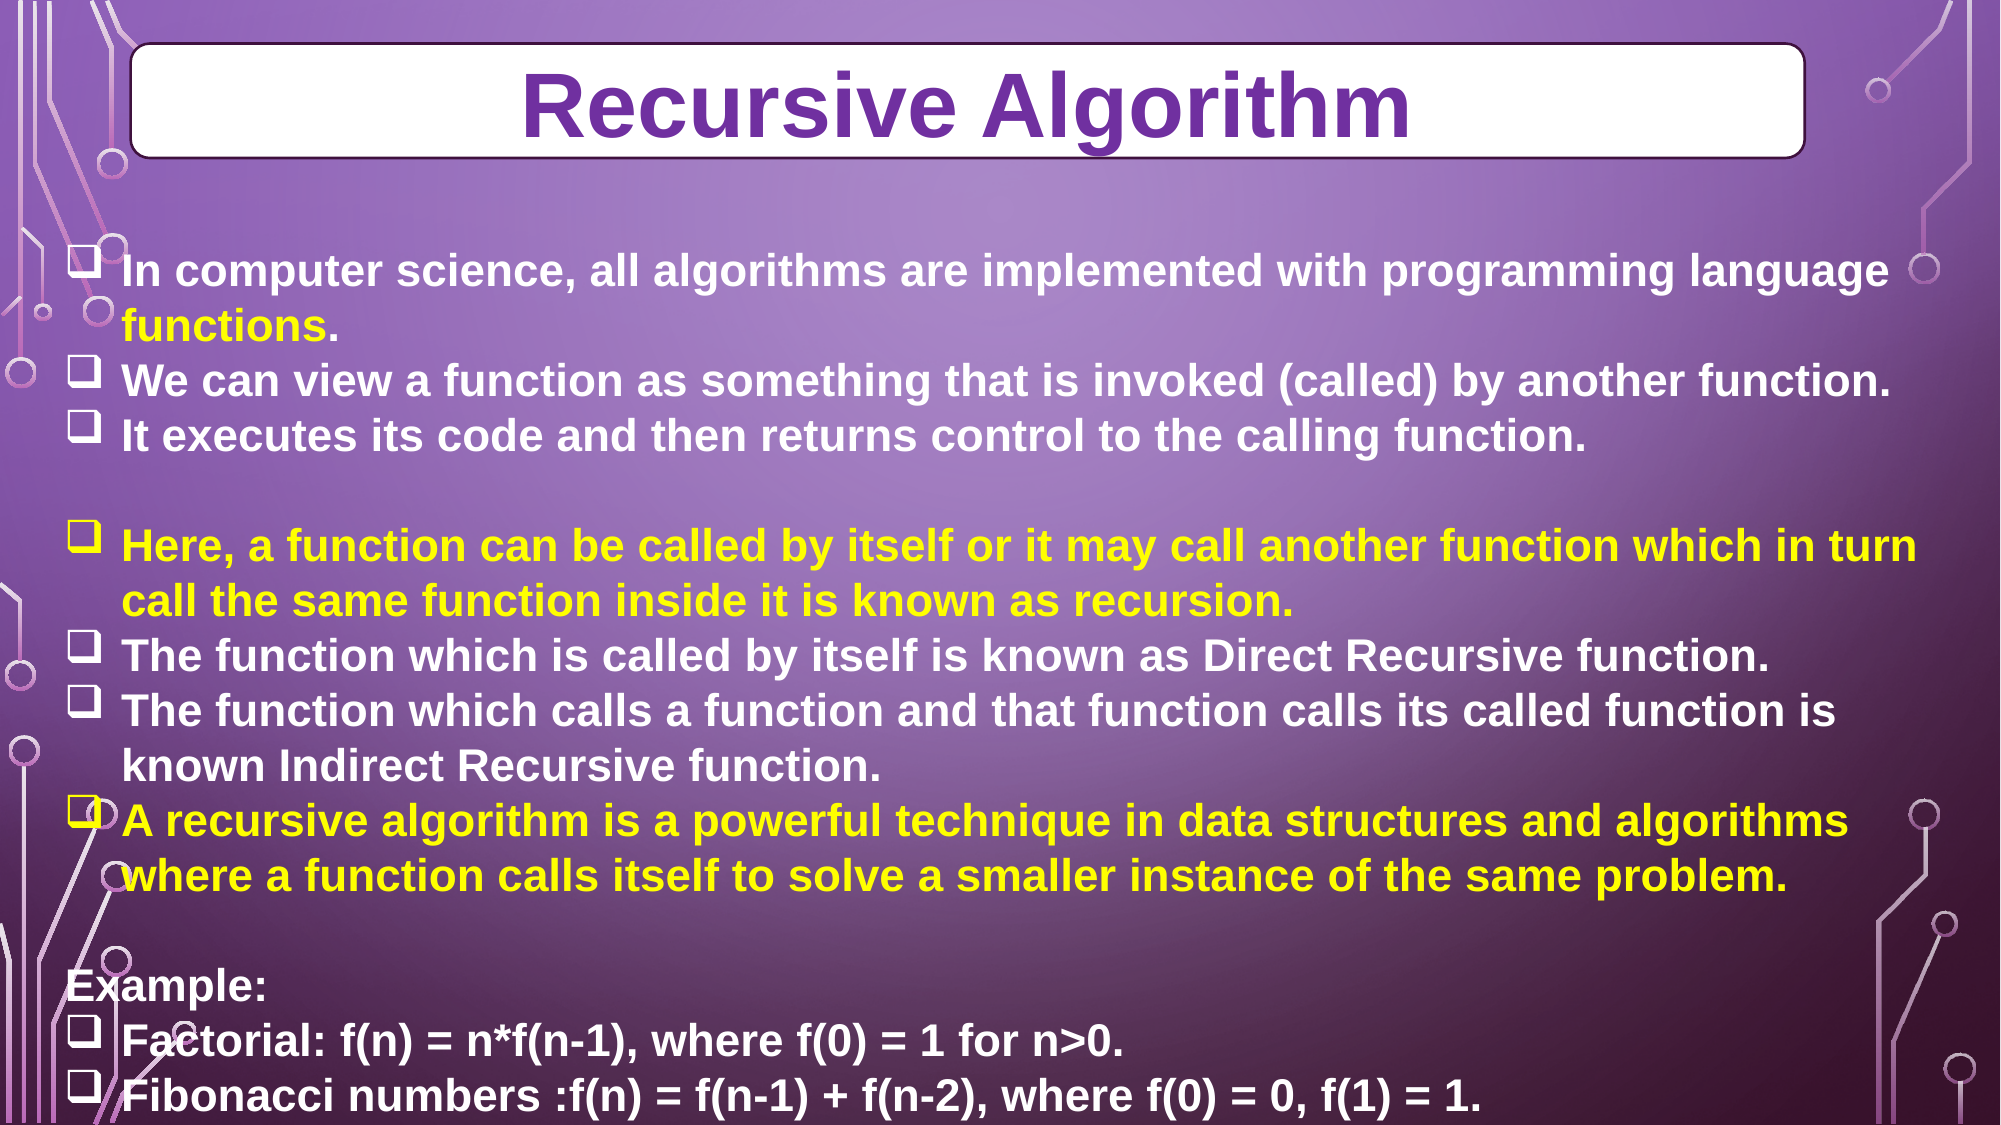

Recursive Algorithm
In computer science, all algorithms are implemented with programming language functions.
We can view a function as something that is invoked (called) by another function.
It executes its code and then returns control to the calling function.

Here, a function can be called by itself or it may call another function which in turn call the same function inside it is known as recursion.
The function which is called by itself is known as Direct Recursive function.
The function which calls a function and that function calls its called function is known Indirect Recursive function.
A recursive algorithm is a powerful technique in data structures and algorithms where a function calls itself to solve a smaller instance of the same problem.

Example:
Factorial: f(n) = n*f(n-1), where f(0) = 1 for n>0.
Fibonacci numbers :f(n) = f(n-1) + f(n-2), where f(0) = 0, f(1) = 1.